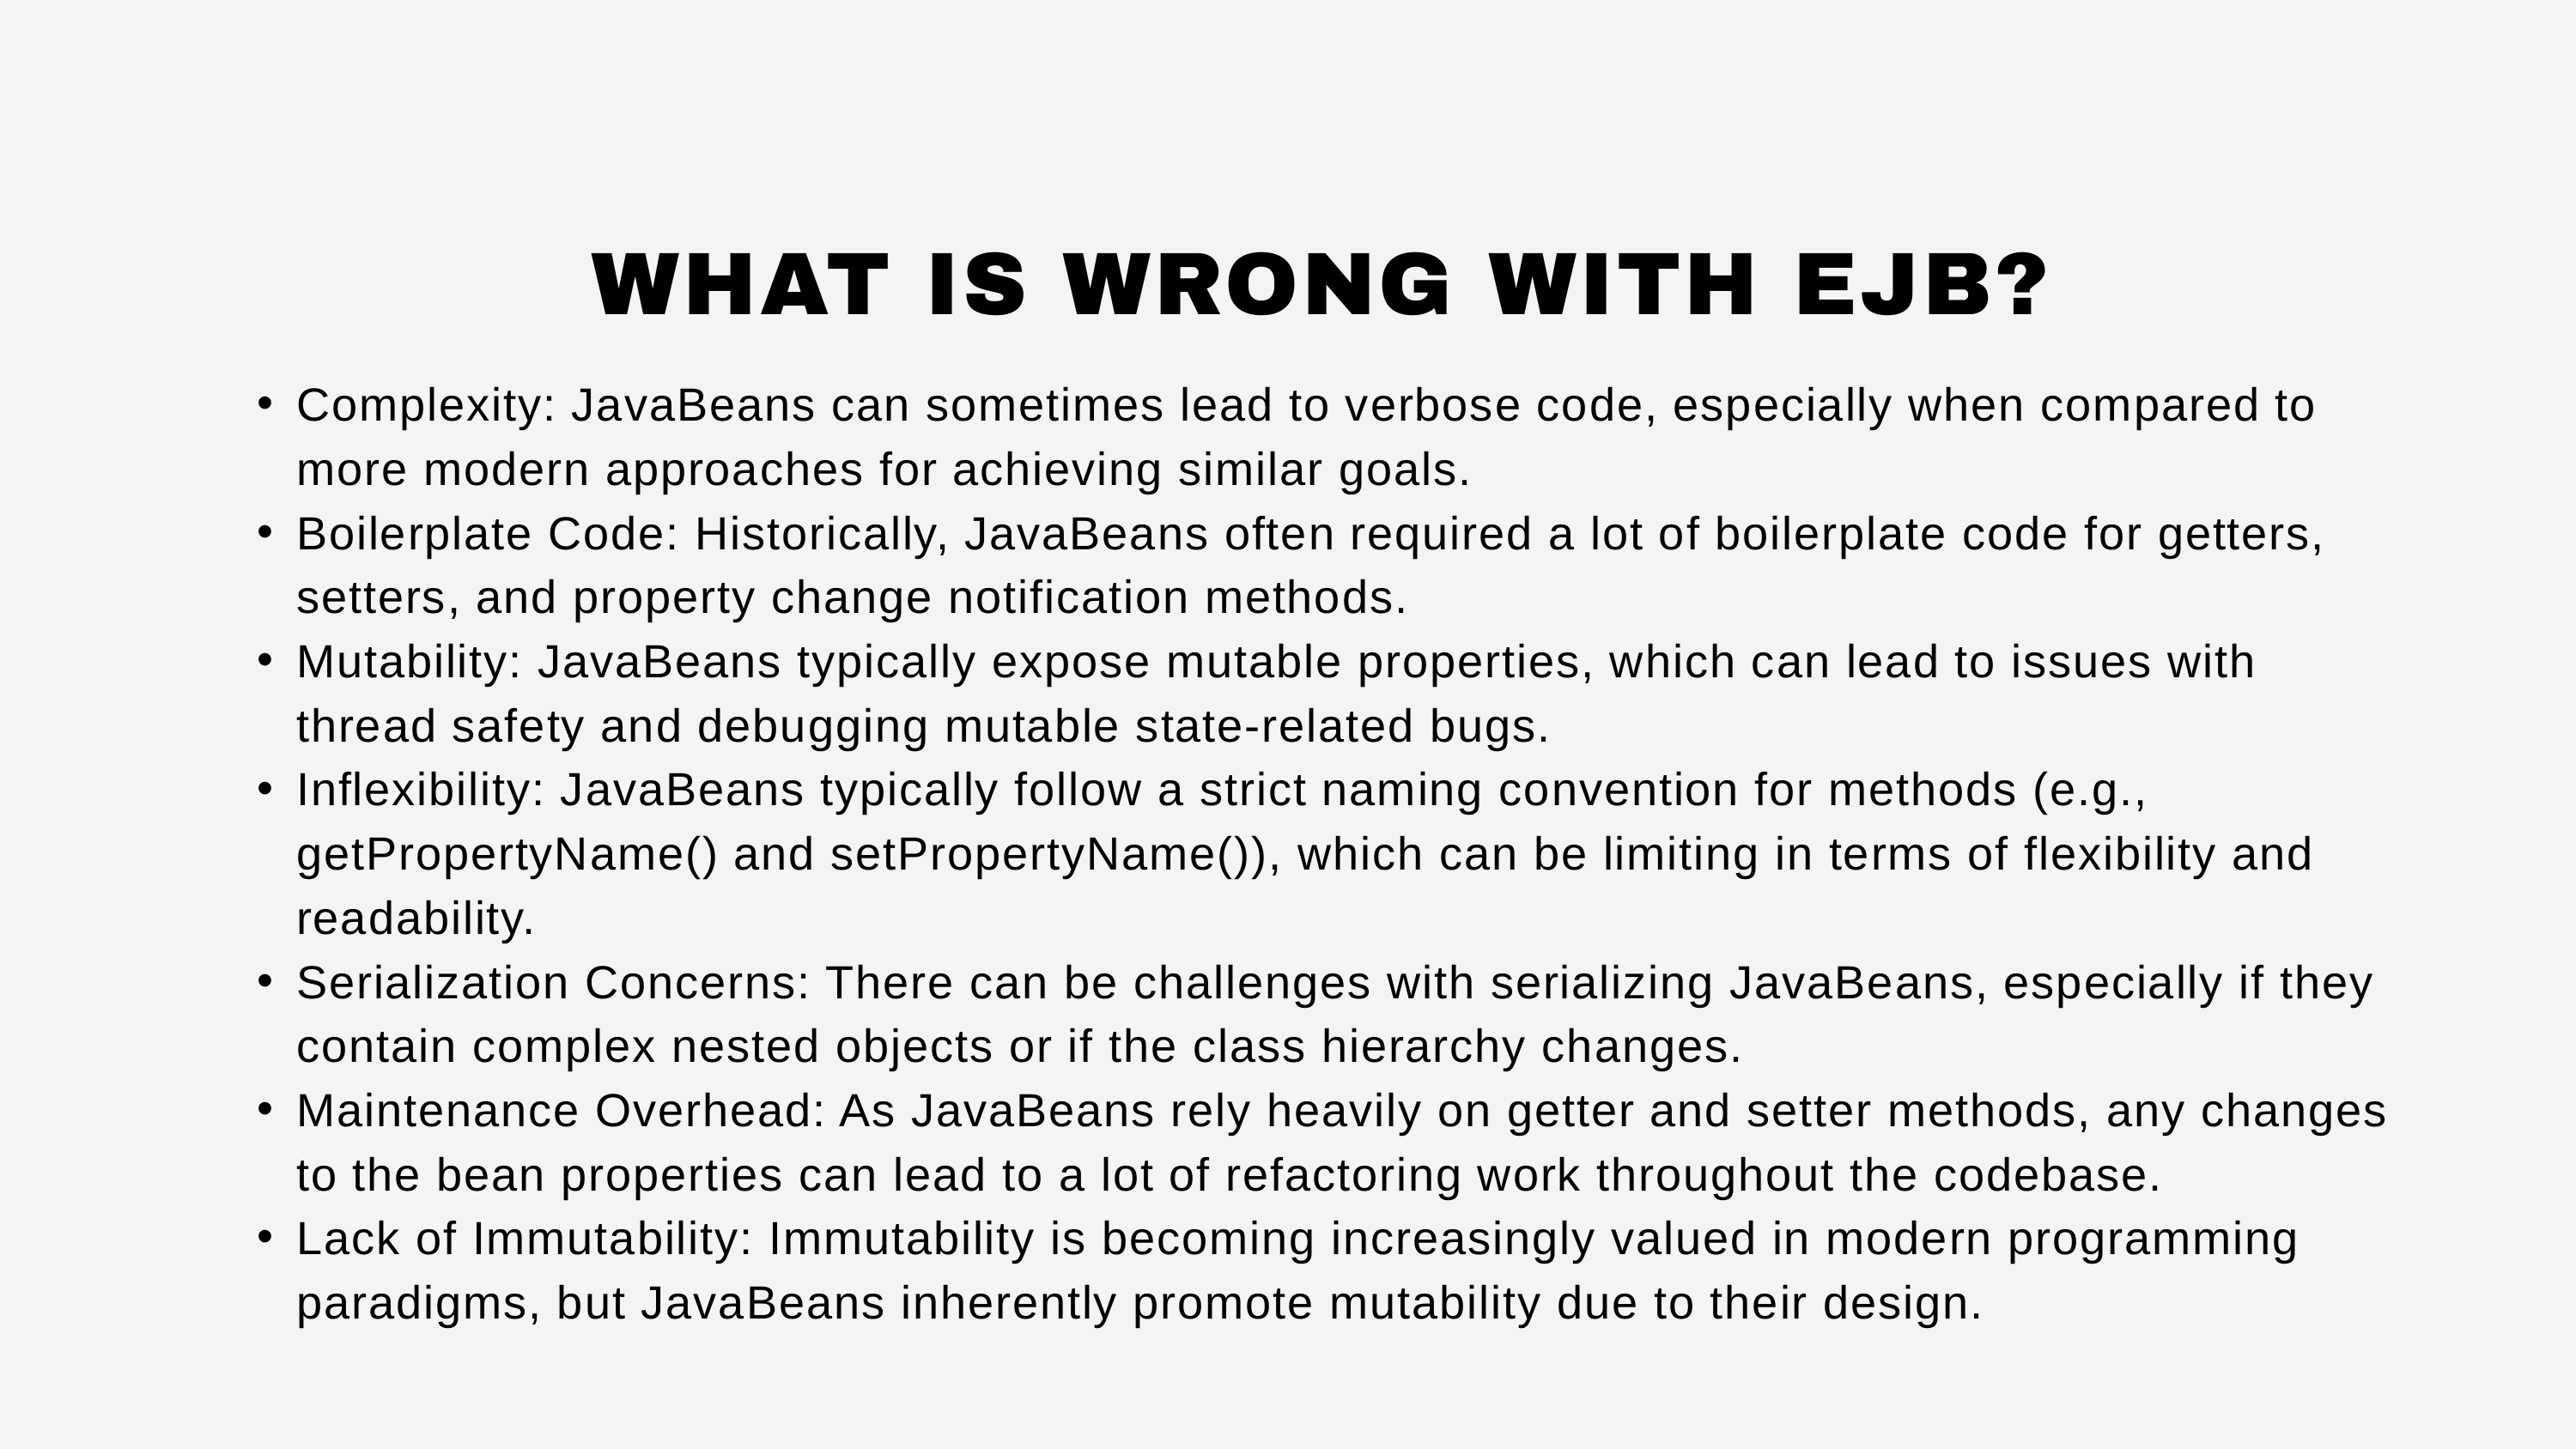

WHAT IS WRONG WITH EJB?
Complexity: JavaBeans can sometimes lead to verbose code, especially when compared to more modern approaches for achieving similar goals.
Boilerplate Code: Historically, JavaBeans often required a lot of boilerplate code for getters, setters, and property change notification methods.
Mutability: JavaBeans typically expose mutable properties, which can lead to issues with thread safety and debugging mutable state-related bugs.
Inflexibility: JavaBeans typically follow a strict naming convention for methods (e.g., getPropertyName() and setPropertyName()), which can be limiting in terms of flexibility and readability.
Serialization Concerns: There can be challenges with serializing JavaBeans, especially if they contain complex nested objects or if the class hierarchy changes.
Maintenance Overhead: As JavaBeans rely heavily on getter and setter methods, any changes to the bean properties can lead to a lot of refactoring work throughout the codebase.
Lack of Immutability: Immutability is becoming increasingly valued in modern programming paradigms, but JavaBeans inherently promote mutability due to their design.